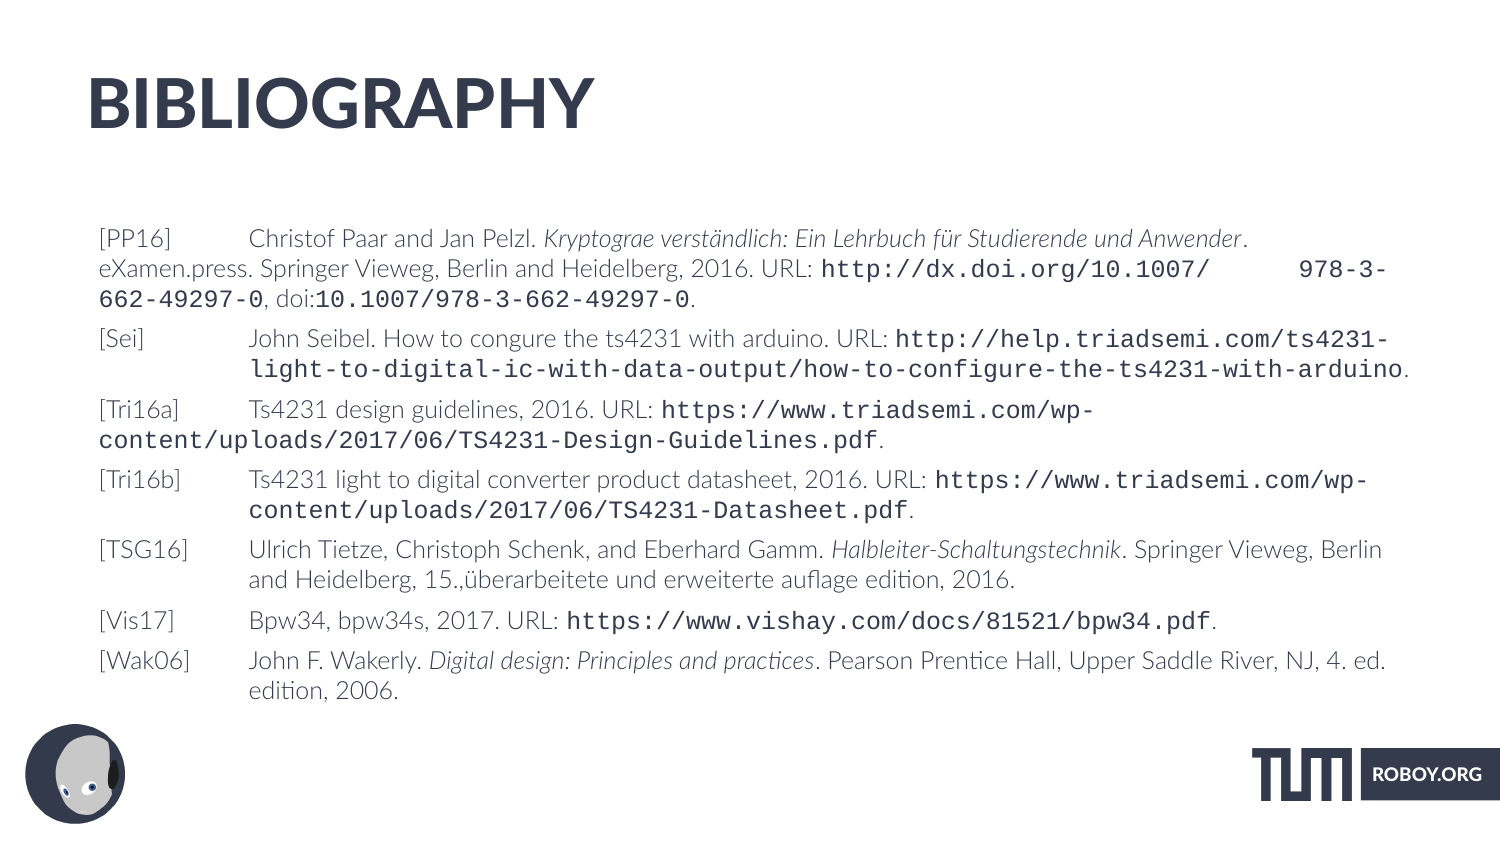

# BIBLIOGRAPHY
[PP16]	Christof Paar and Jan Pelzl. Kryptograe verständlich: Ein Lehrbuch für Studierende und Anwender. 	eXamen.press. Springer Vieweg, Berlin and Heidelberg, 2016. URL: http://dx.doi.org/10.1007/	978-3-662-49297-0, doi:10.1007/978-3-662-49297-0.
[Sei]	John Seibel. How to congure the ts4231 with arduino. URL: http://help.triadsemi.com/ts4231-	light-to-digital-ic-with-data-output/how-to-configure-the-ts4231-with-arduino.
[Tri16a]	Ts4231 design guidelines, 2016. URL: https://www.triadsemi.com/wp-	content/uploads/2017/06/TS4231-Design-Guidelines.pdf.
[Tri16b]	Ts4231 light to digital converter product datasheet, 2016. URL: https://www.triadsemi.com/wp-	content/uploads/2017/06/TS4231-Datasheet.pdf.
[TSG16]	Ulrich Tietze, Christoph Schenk, and Eberhard Gamm. Halbleiter-Schaltungstechnik. Springer Vieweg, Berlin 	and Heidelberg, 15.,überarbeitete und erweiterte auflage edition, 2016.
[Vis17]	Bpw34, bpw34s, 2017. URL: https://www.vishay.com/docs/81521/bpw34.pdf.
[Wak06]	John F. Wakerly. Digital design: Principles and practices. Pearson Prentice Hall, Upper Saddle River, NJ, 4. ed. 	edition, 2006.